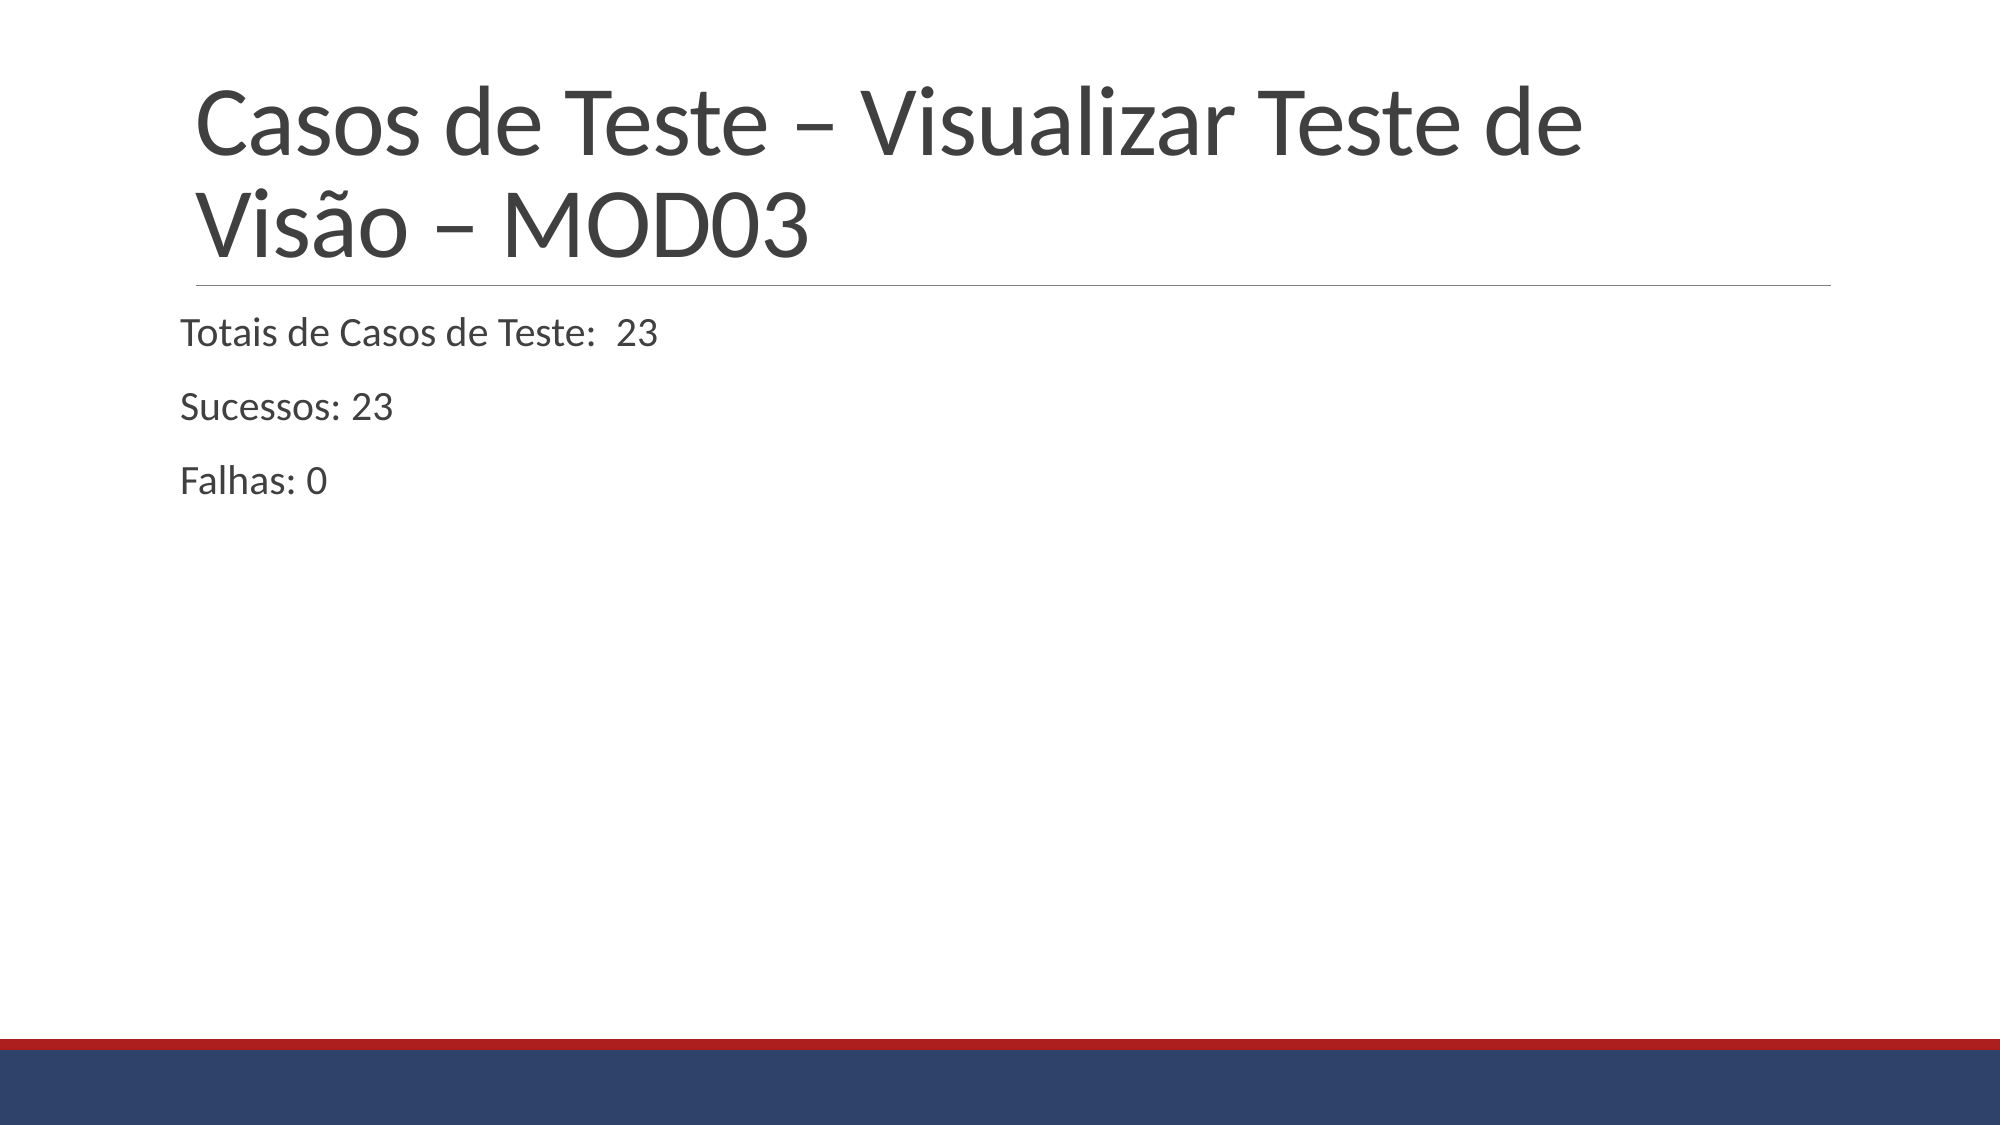

# Casos de Teste – Visualizar Teste de Visão – MOD03
Totais de Casos de Teste:  23
Sucessos: 23
Falhas: 0